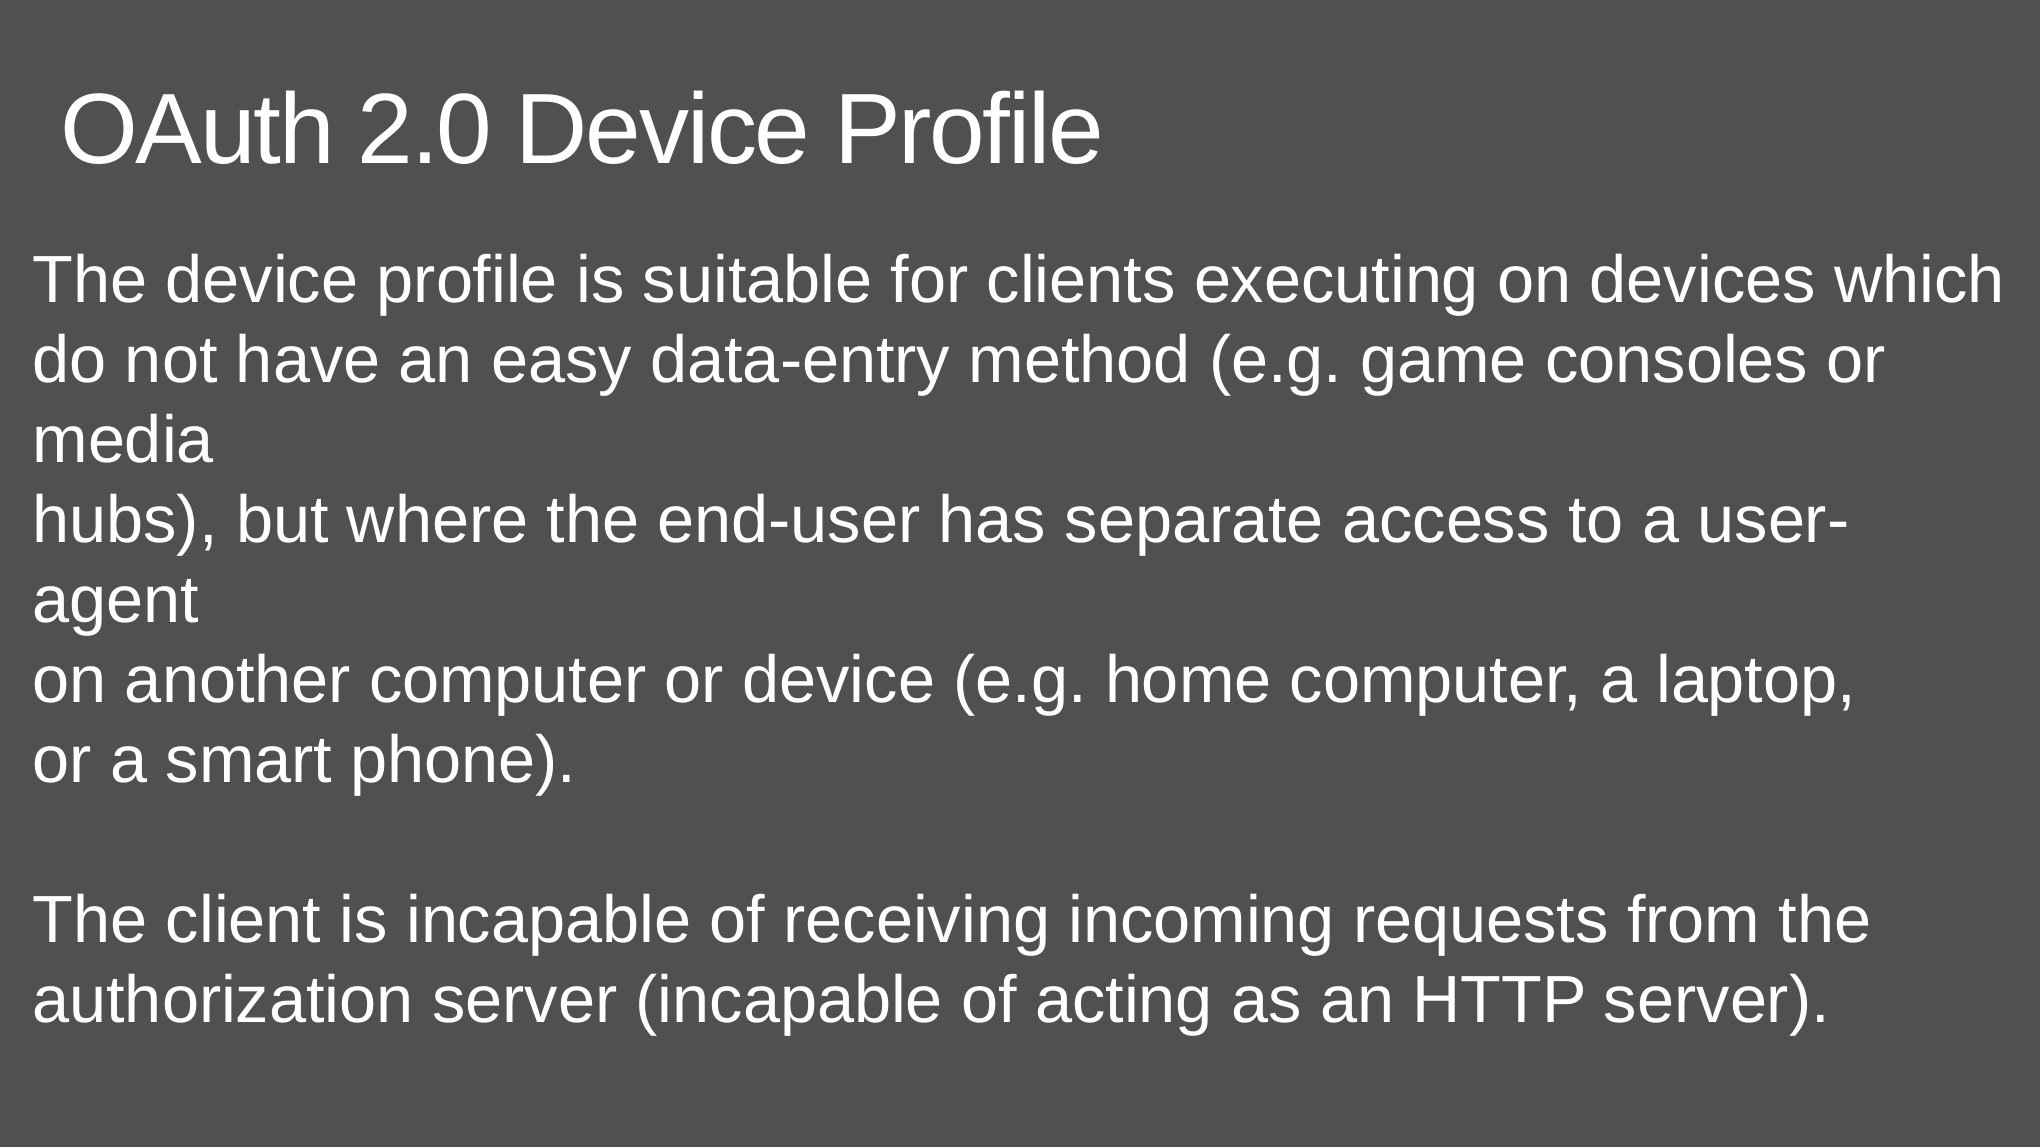

The device profile is suitable for clients executing on devices which do not have an easy data-entry method (e.g. game consoles or media hubs), but where the end-user has separate access to a user-agent on another computer or device (e.g. home computer, a laptop, or a smart phone). The client is incapable of receiving incoming requests from the authorization server (incapable of acting as an HTTP server).
# OAuth 2.0 Device Profile
The device profile is suitable for clients executing on devices which
do not have an easy data-entry method (e.g. game consoles or media
hubs), but where the end-user has separate access to a user-agent
on another computer or device (e.g. home computer, a laptop,
or a smart phone).

The client is incapable of receiving incoming requests from the
authorization server (incapable of acting as an HTTP server).